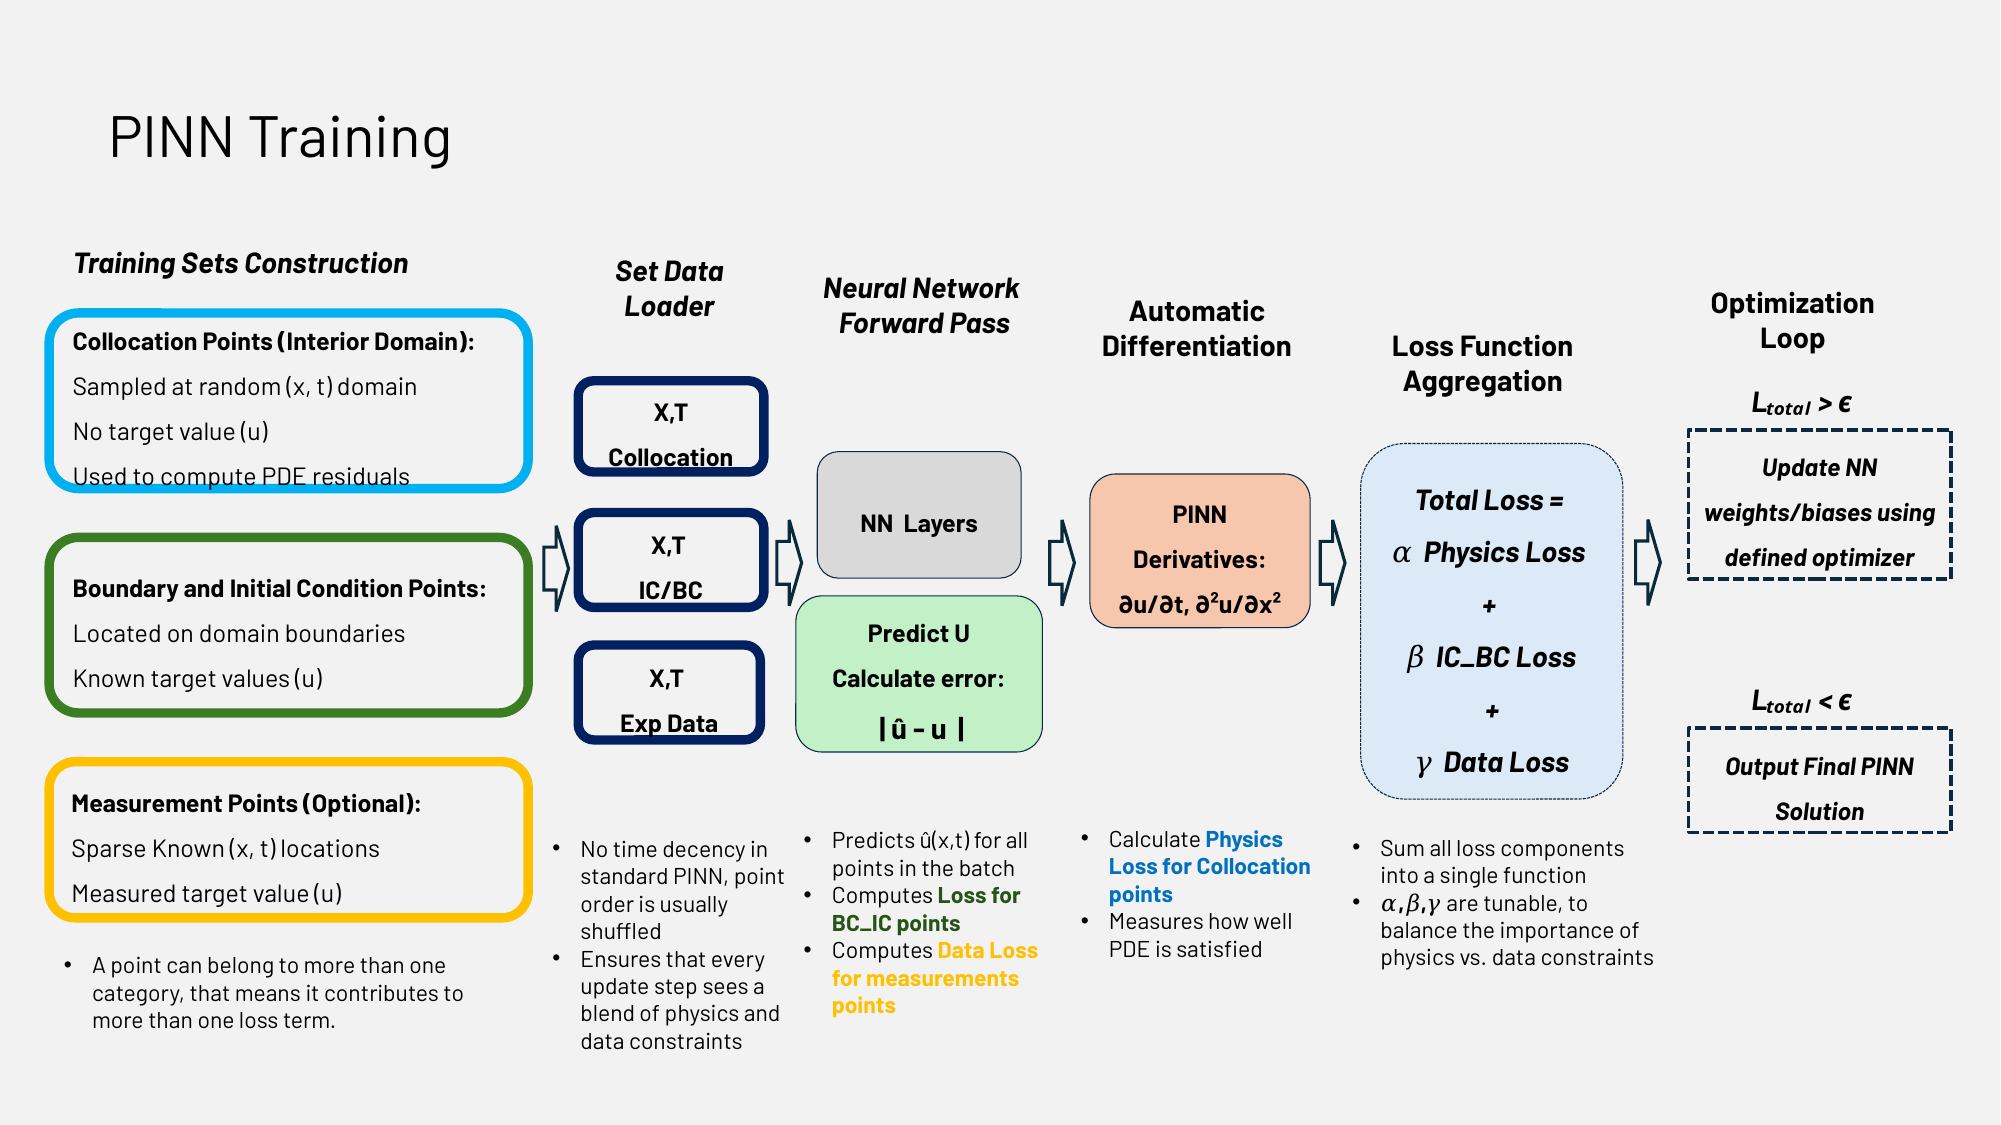

PINN Training
Training Sets Construction
Collocation Points (Interior Domain):
Sampled at random (x, t) domain
No target value (u)
Used to compute PDE residuals
Boundary and Initial Condition Points:
Located on domain boundaries
Known target values (u)
Measurement Points (Optional):
Sparse Known (x, t) locations
Measured target value (u)
A point can belong to more than one category, that means it contributes to more than one loss term.
Set Data Loader
X,T Collocation
X,T
IC/BC
X,T
Exp Data
No time decency in standard PINN, point order is usually shuffled
Ensures that every update step sees a blend of physics and data constraints
Neural Network
Forward Pass
NN  Layers
Predict U
Calculate error:
 | û - u  |
Predicts û(x,t) for all points in the batch
Computes Loss for BC_IC points
Computes Data Loss for measurements points
Optimization Loop
Lₜₒₜₐₗ > ϵ
Update NN weights/biases using defined optimizer
Lₜₒₜₐₗ < ϵ
Output Final PINN Solution
Automatic Differentiation
PINN Derivatives:
∂u/∂t, ∂²u/∂x²
Calculate Physics Loss for Collocation points
Measures how well PDE is satisfied
Loss Function Aggregation
Total Loss =
𝛼  Physics Loss
+
𝛽  IC_BC Loss
 +
𝛾  Data Loss
Sum all loss components into a single function
𝛼,𝛽,𝛾 are tunable, to balance the importance of physics vs. data constraints